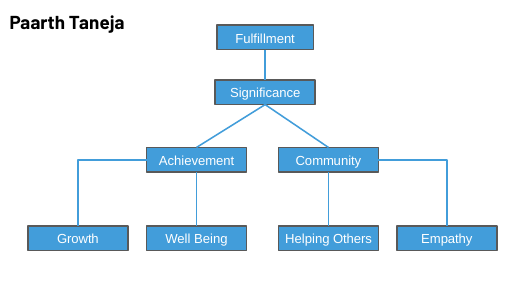

Paarth Taneja
Fulfillment
Significance
Achievement
Community
Well Being
Empathy
Growth
Helping Others